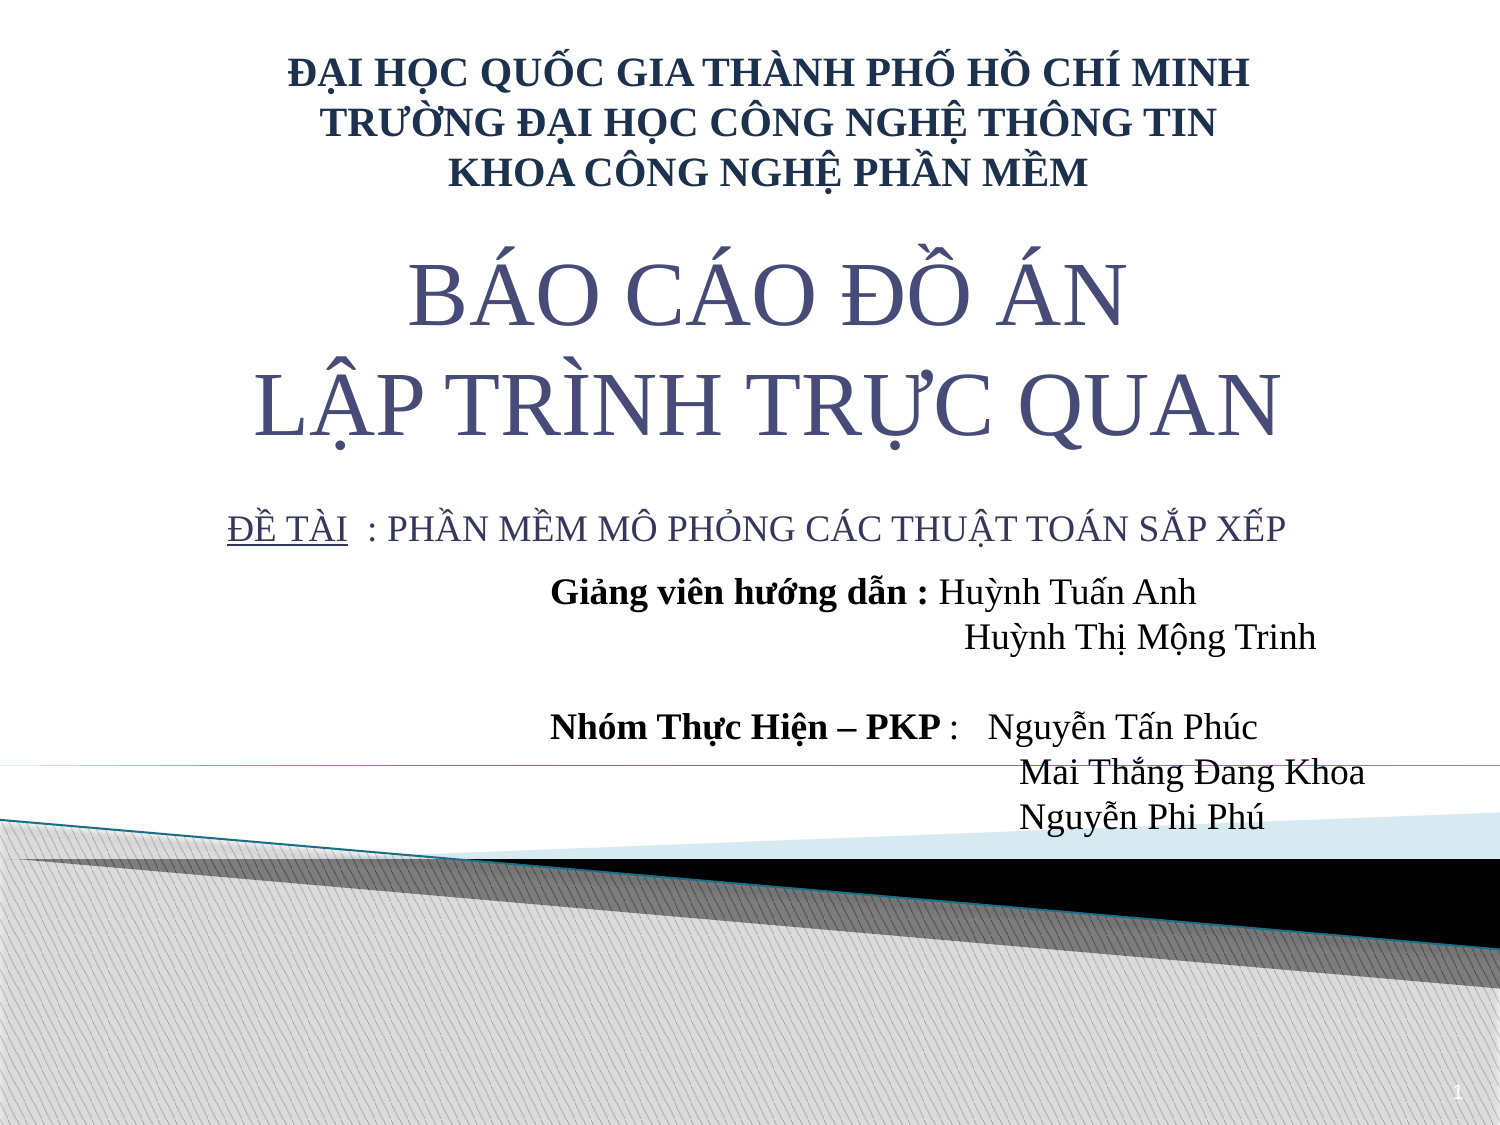

ĐẠI HỌC QUỐC GIA THÀNH PHỐ HỒ CHÍ MINH
TRƯỜNG ĐẠI HỌC CÔNG NGHỆ THÔNG TIN
KHOA CÔNG NGHỆ PHẦN MỀM
BÁO CÁO ĐỒ ÁN
LẬP TRÌNH TRỰC QUAN
ĐỀ TÀI  : PHẦN MỀM MÔ PHỎNG CÁC THUẬT TOÁN SẮP XẾP
Giảng viên hướng dẫn : Huỳnh Tuấn Anh
		            Huỳnh Thị Mộng Trinh

Nhóm Thực Hiện – PKP :   Nguyễn Tấn Phúc
			  Mai Thắng Đang Khoa
			  Nguyễn Phi Phú
1